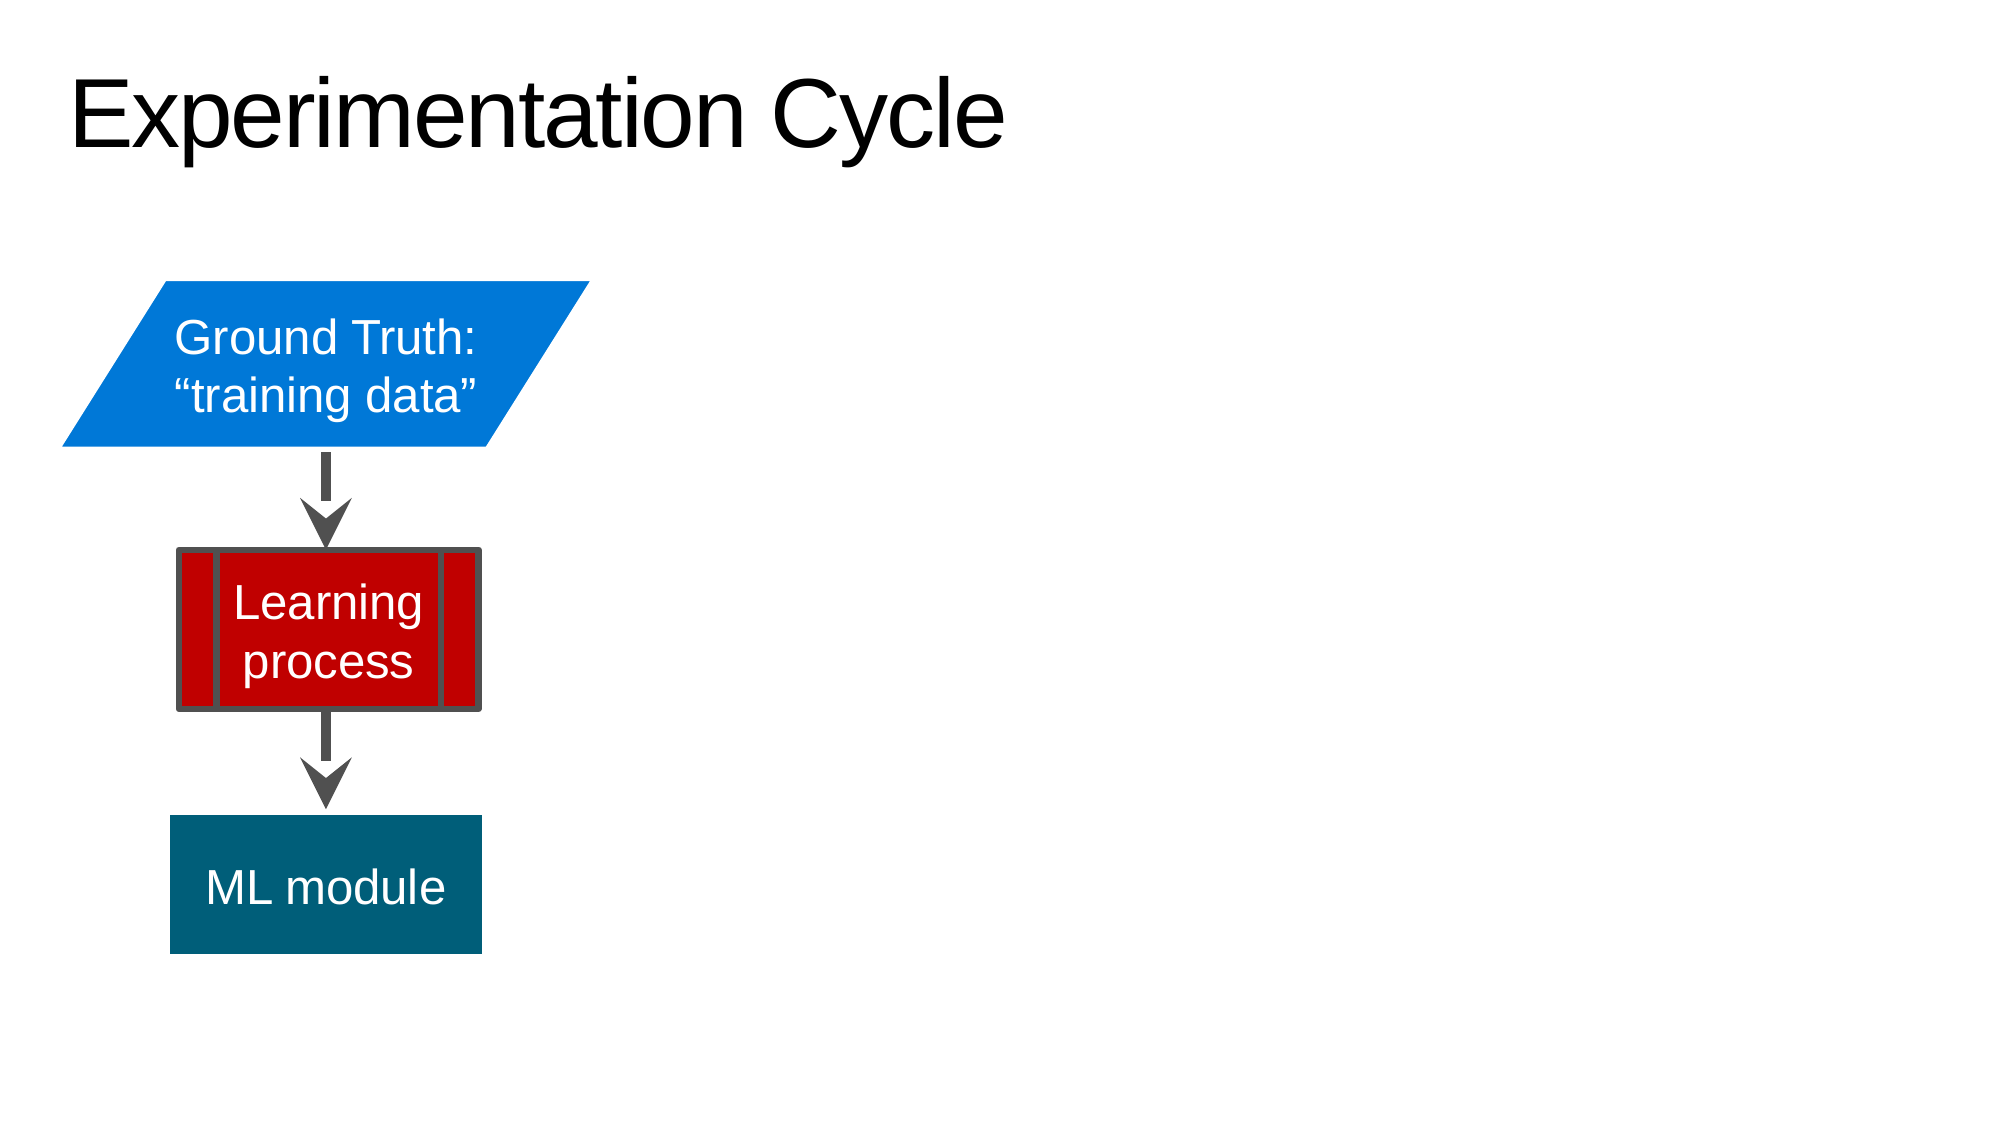

# Experimentation Cycle
Ground Truth:
“training data”
Learning
process
ML module